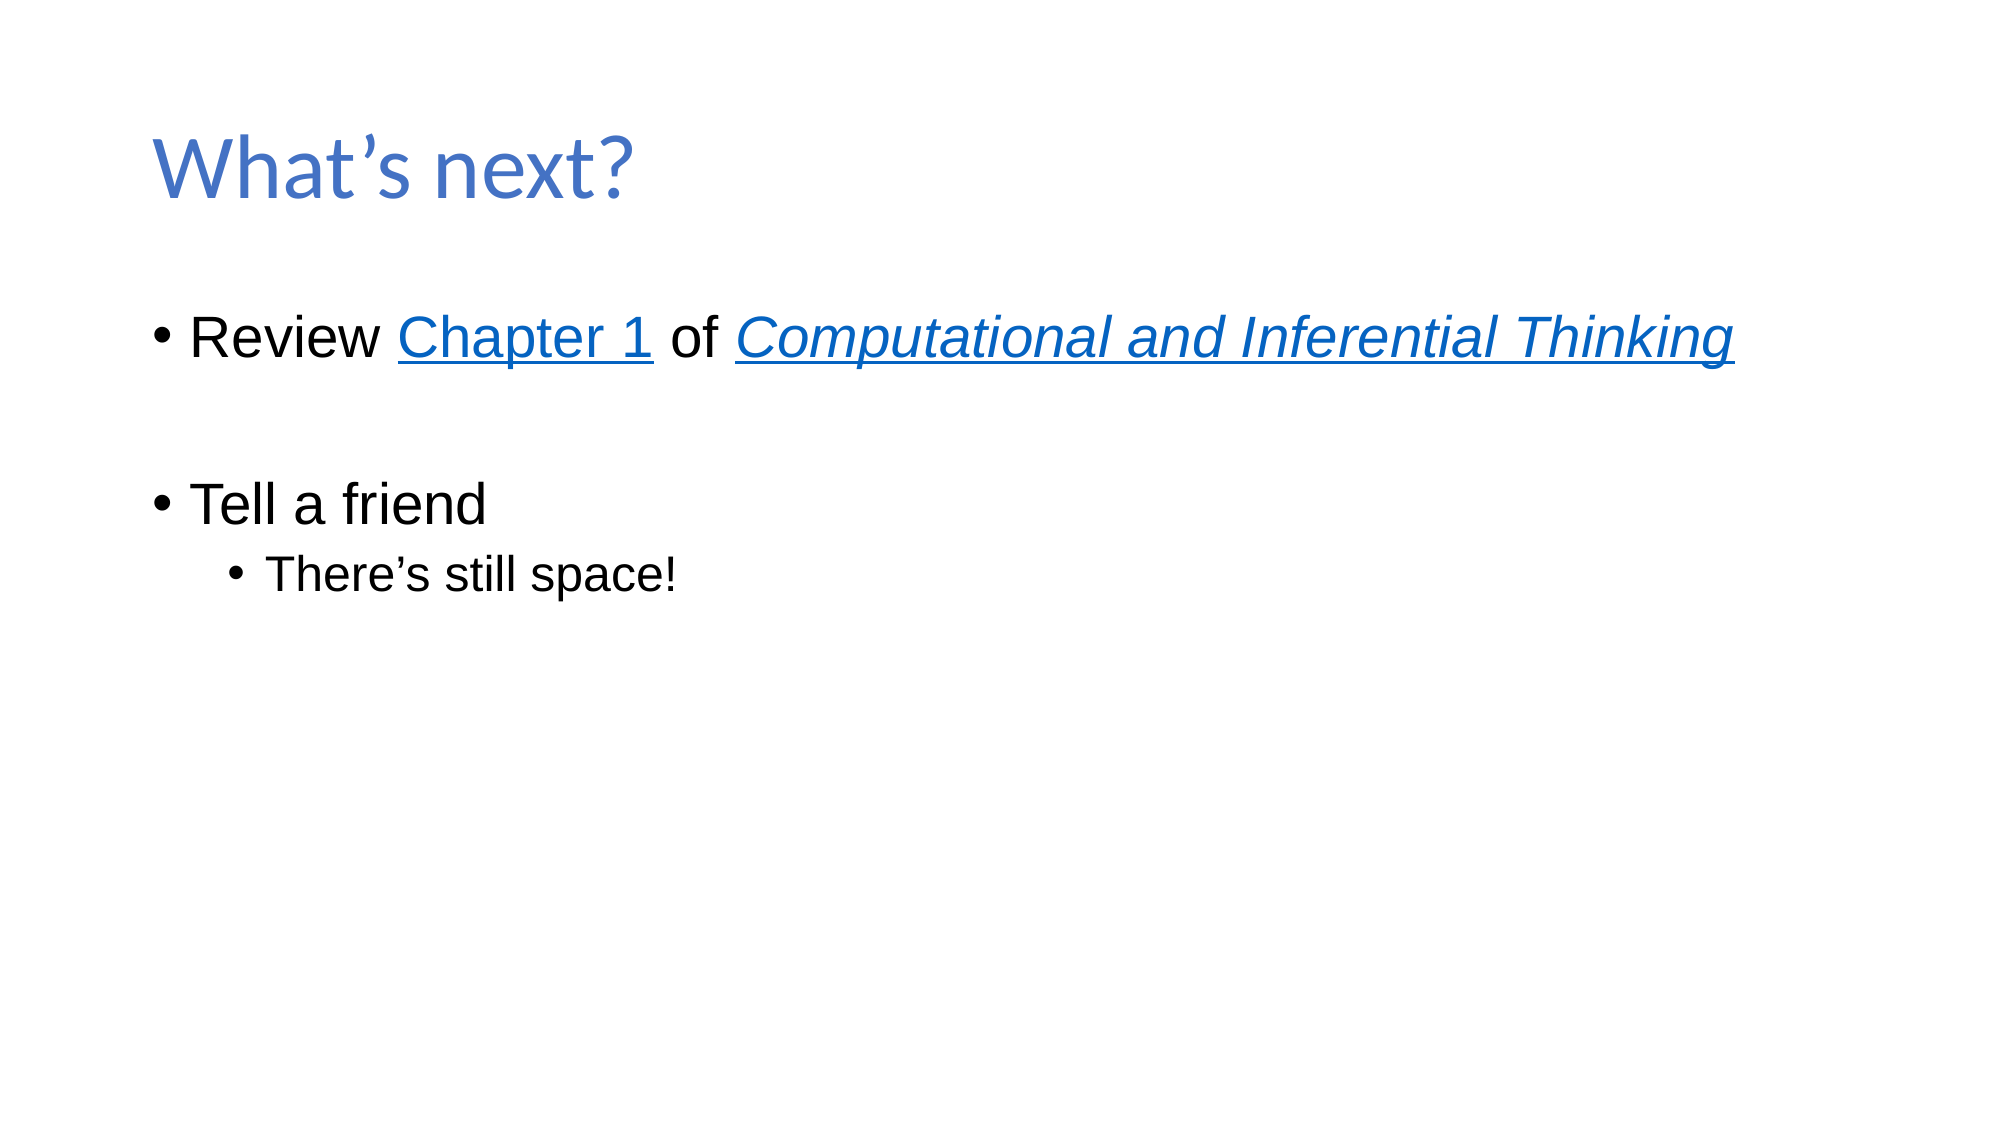

# What’s next?
Review Chapter 1 of Computational and Inferential Thinking

Tell a friend
There’s still space!